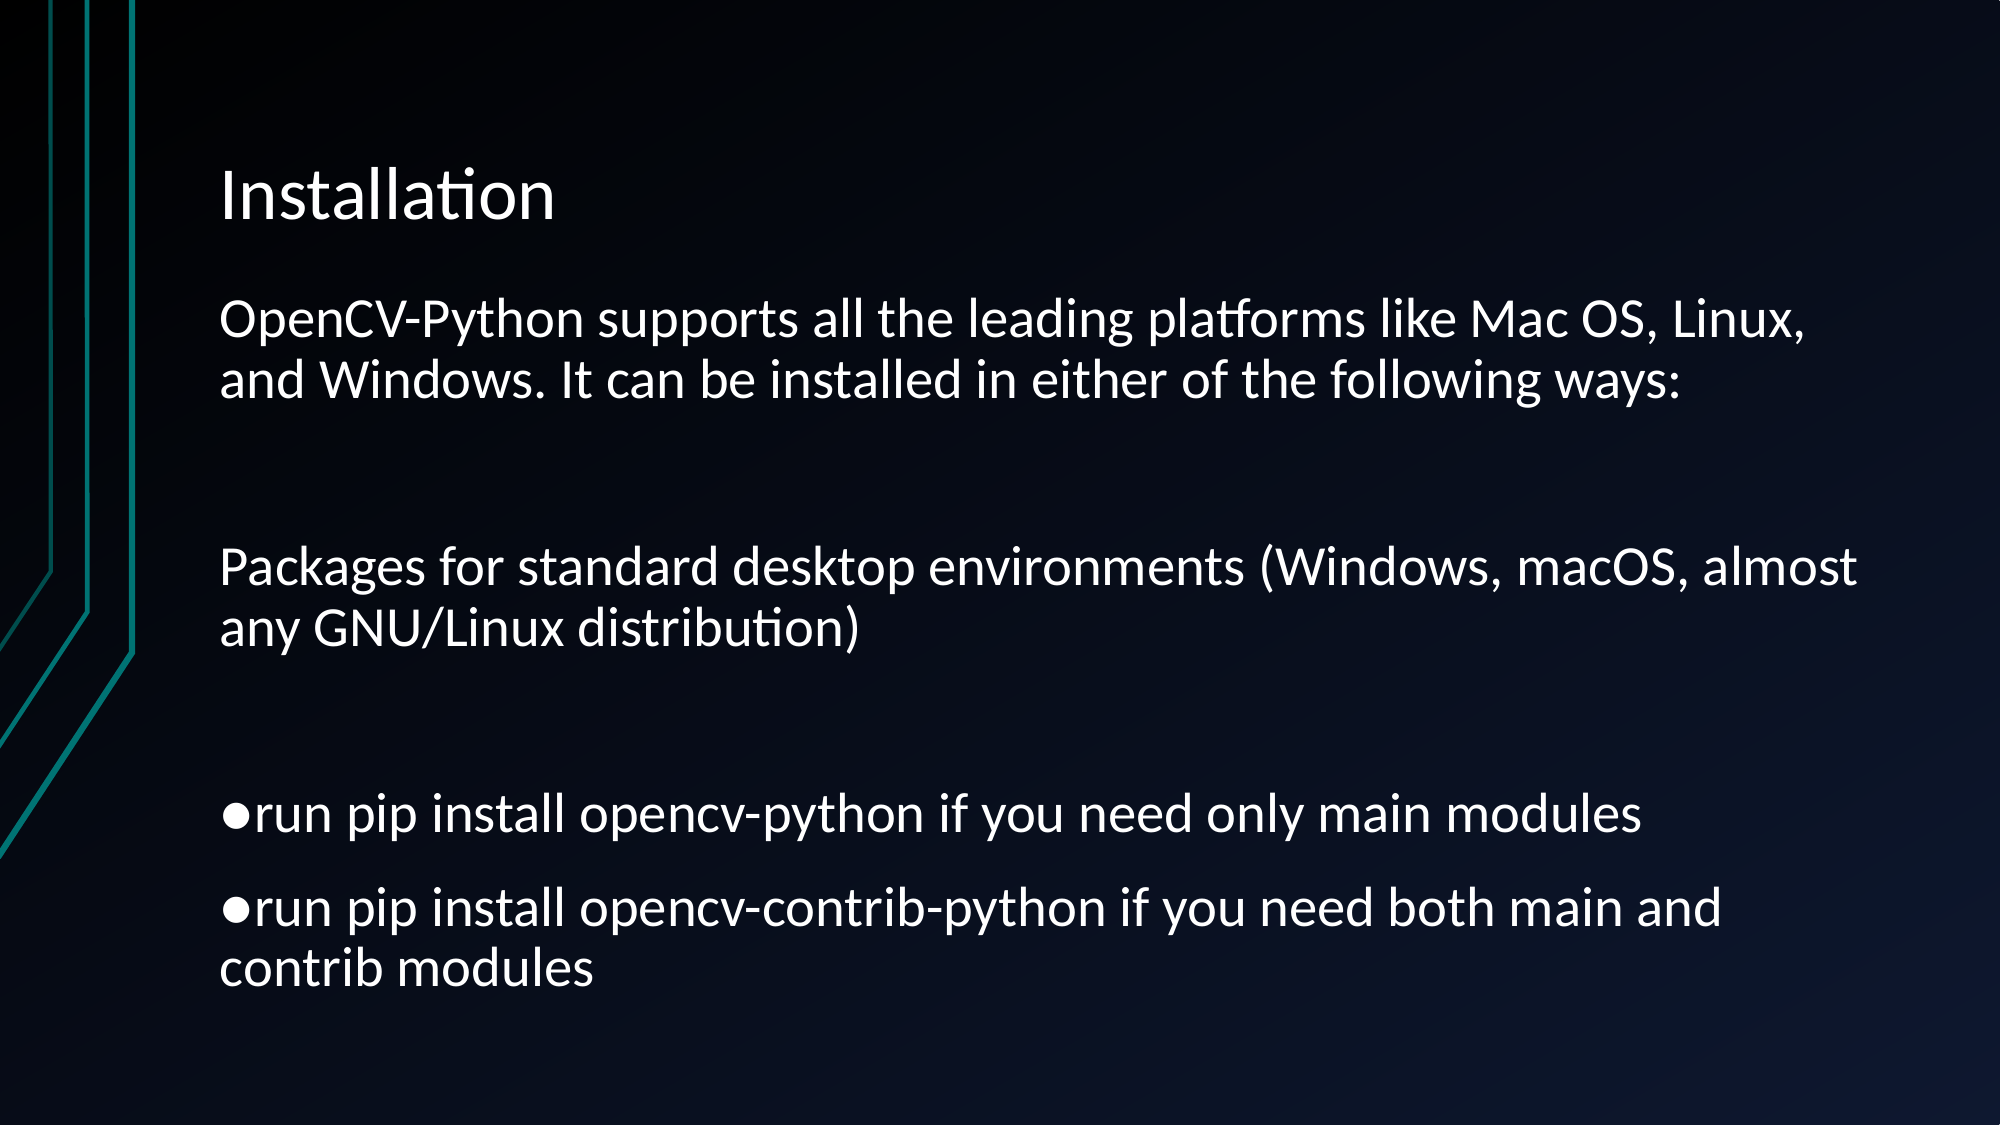

# Installation
OpenCV-Python supports all the leading platforms like Mac OS, Linux, and Windows. It can be installed in either of the following ways:

Packages for standard desktop environments (Windows, macOS, almost any GNU/Linux distribution)

●run pip install opencv-python if you need only main modules
●run pip install opencv-contrib-python if you need both main and contrib modules